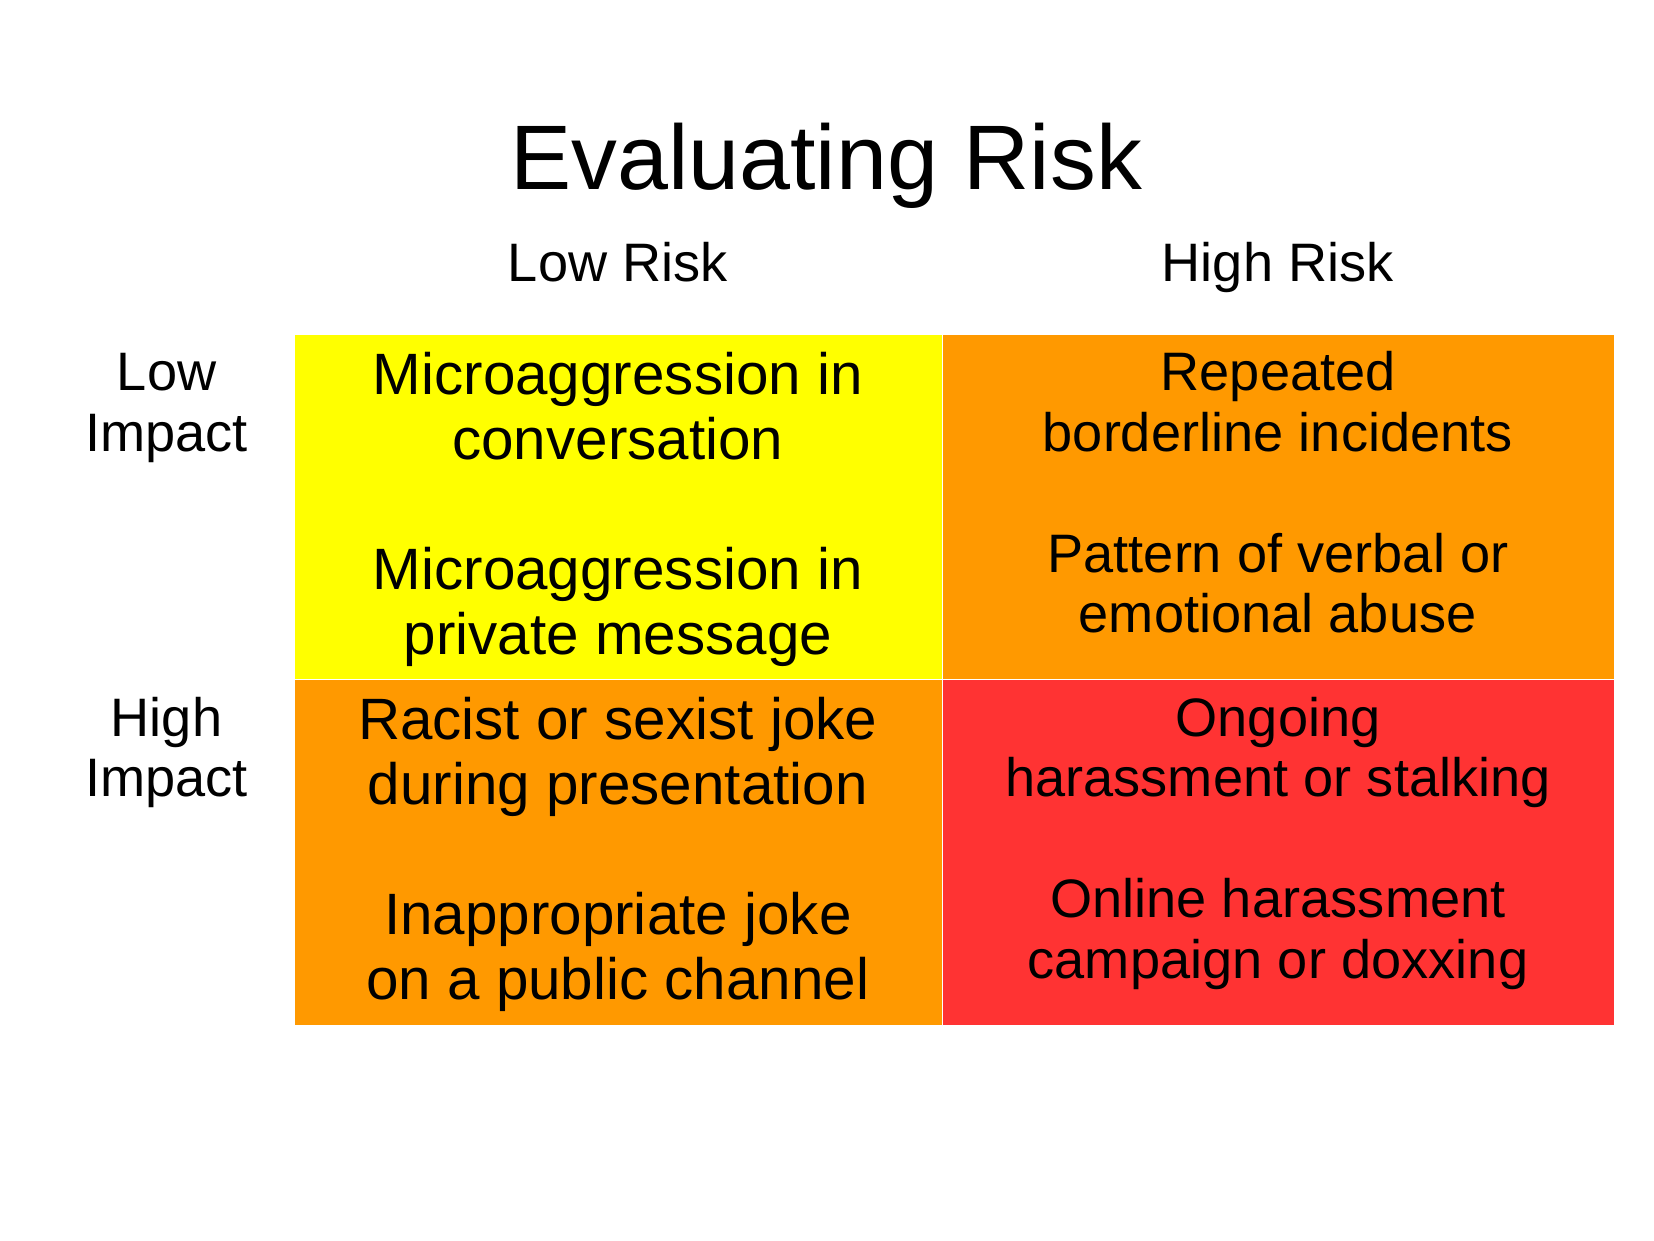

Evaluating Risk
|  | Low Risk | High Risk |
| --- | --- | --- |
| Low Impact | Microaggression in conversation Microaggression in private message | Repeated borderline incidents Pattern of verbal or emotional abuse |
| High Impact | Racist or sexist joke during presentation Inappropriate joke on a public channel | Ongoing harassment or stalking Online harassment campaign or doxxing |